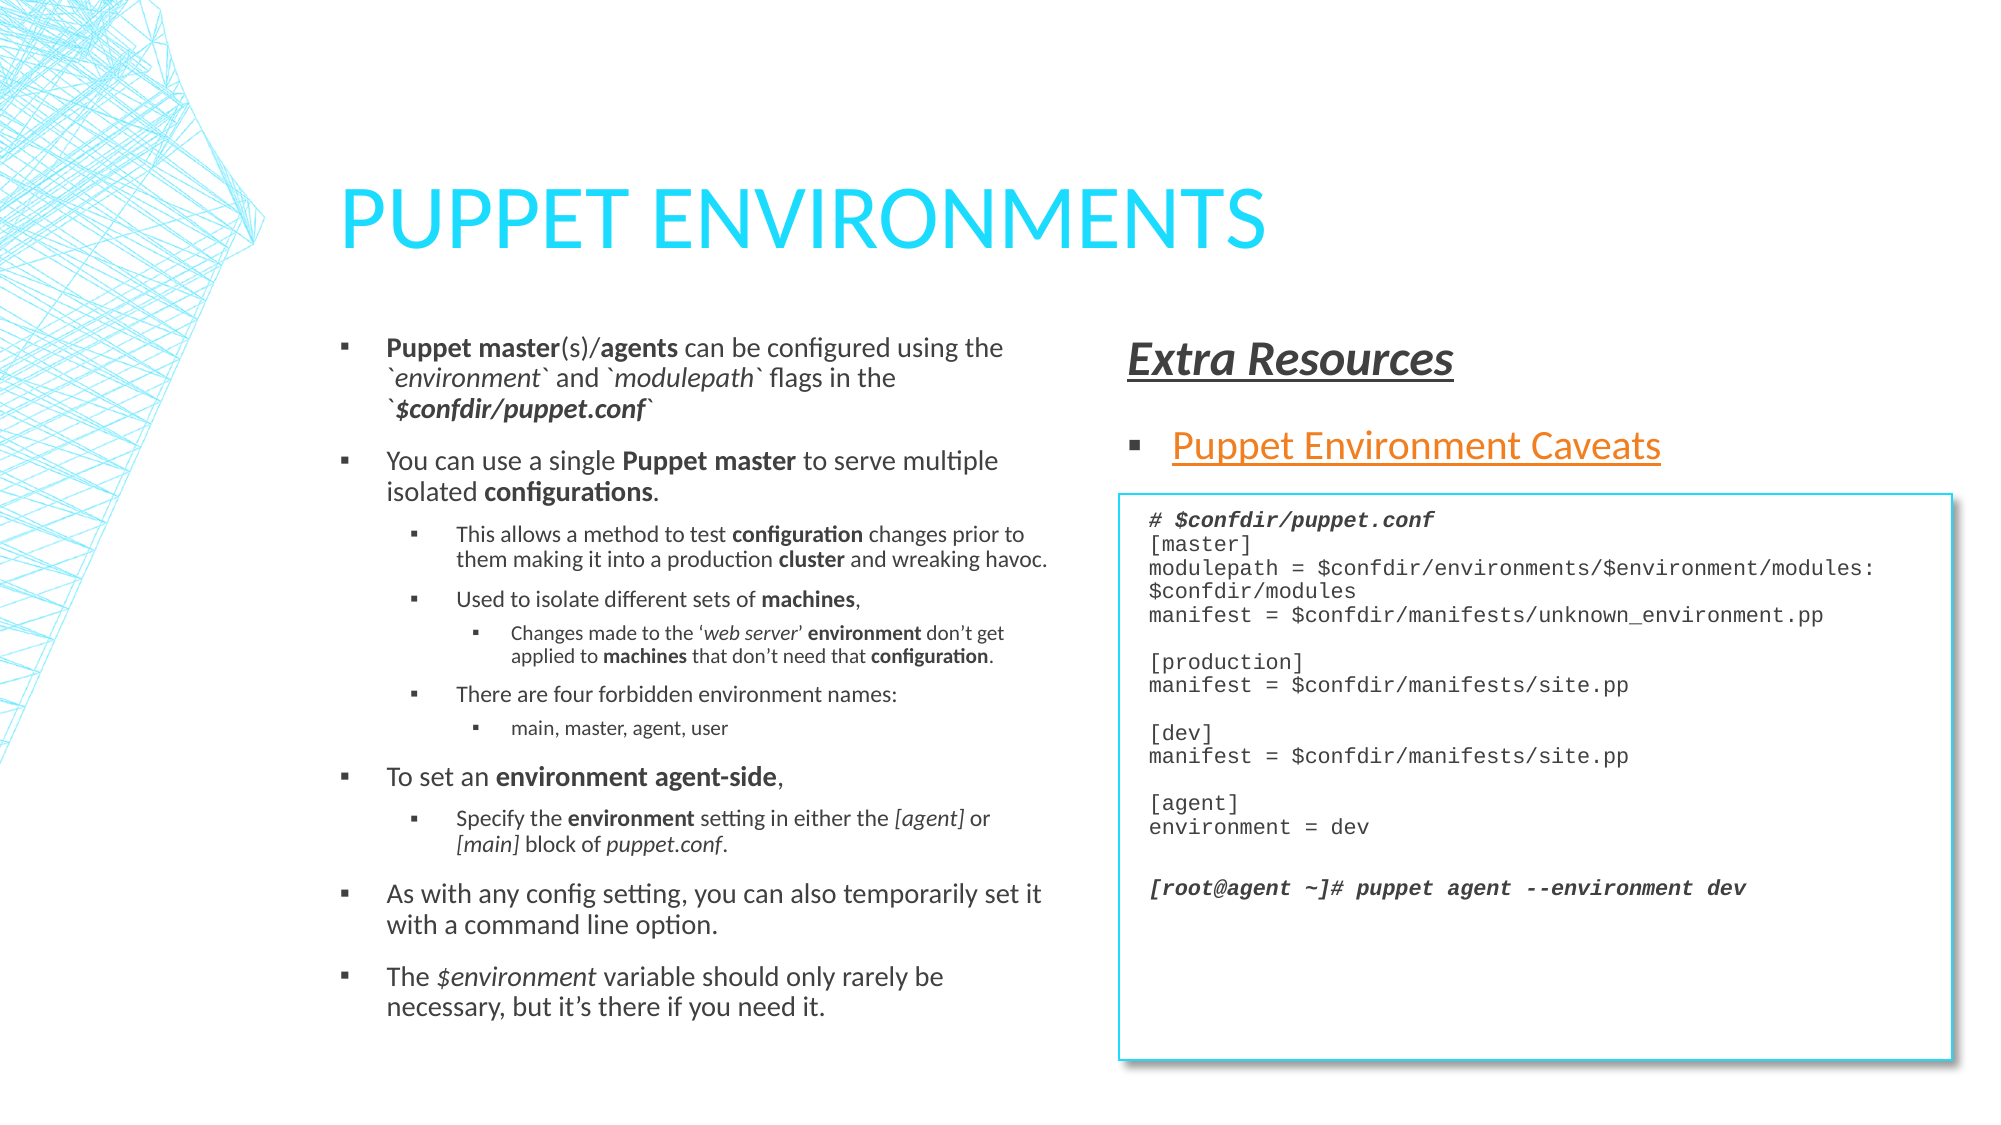

# Puppet Environments
Puppet master(s)/agents can be configured using the `environment` and `modulepath` flags in the `$confdir/puppet.conf`
You can use a single Puppet master to serve multiple isolated configurations.
This allows a method to test configuration changes prior to them making it into a production cluster and wreaking havoc.
Used to isolate different sets of machines,
Changes made to the ‘web server’ environment don’t get applied to machines that don’t need that configuration.
There are four forbidden environment names:
main, master, agent, user
To set an environment agent-side,
Specify the environment setting in either the [agent] or [main] block of puppet.conf.
As with any config setting, you can also temporarily set it with a command line option.
The $environment variable should only rarely be necessary, but it’s there if you need it.
Extra Resources
Puppet Environment Caveats
# $confdir/puppet.conf [master] modulepath = $confdir/environments/$environment/modules:$confdir/modules manifest = $confdir/manifests/unknown_environment.pp [production] manifest = $confdir/manifests/site.pp [dev] manifest = $confdir/manifests/site.pp [agent] environment = dev
[root@agent ~]# puppet agent --environment dev